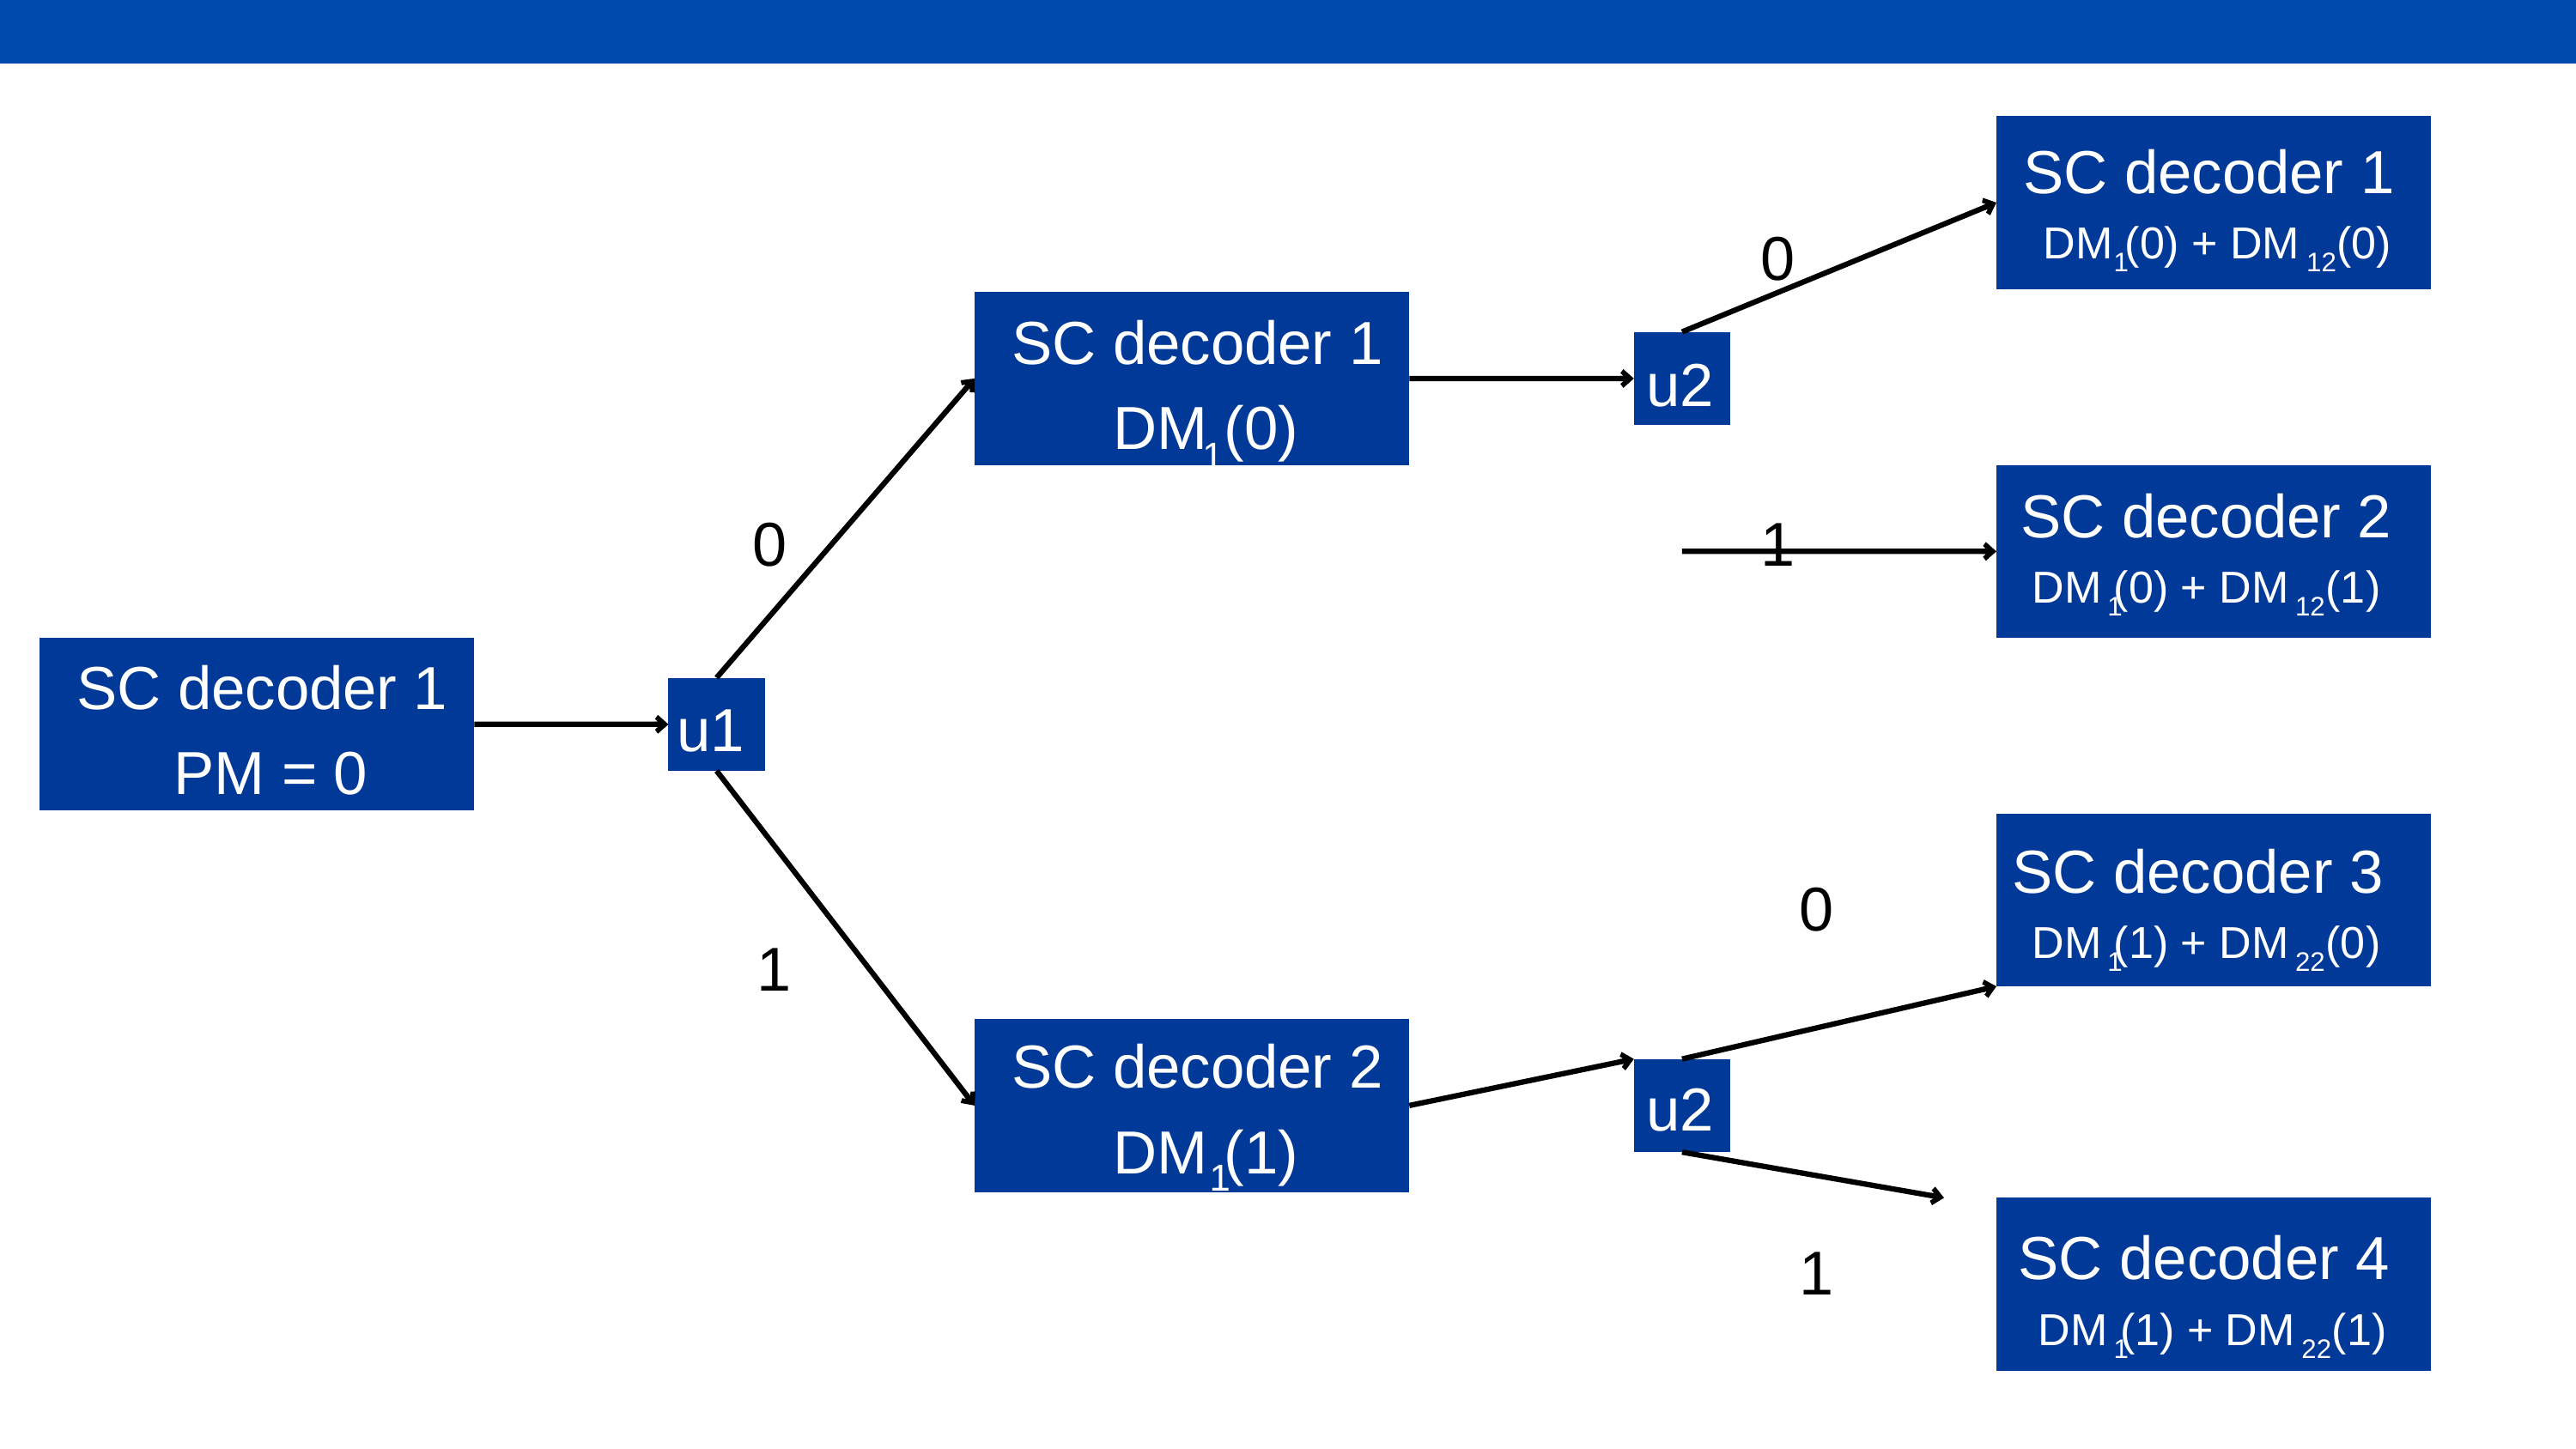

SC decoder 1
DM (0) + DM   (0)

0
1
12
SC decoder 1
DM (0)

u2

1
SC decoder 2
DM (0) + DM   (1)

0
1

1
12
SC decoder 1
PM = 0

u1

SC decoder 3
DM (1) + DM   (0)
1
22
0
1

SC decoder 2
DM (1)

u2

1

SC decoder 4
DM (1) + DM   (1)
1
22
1